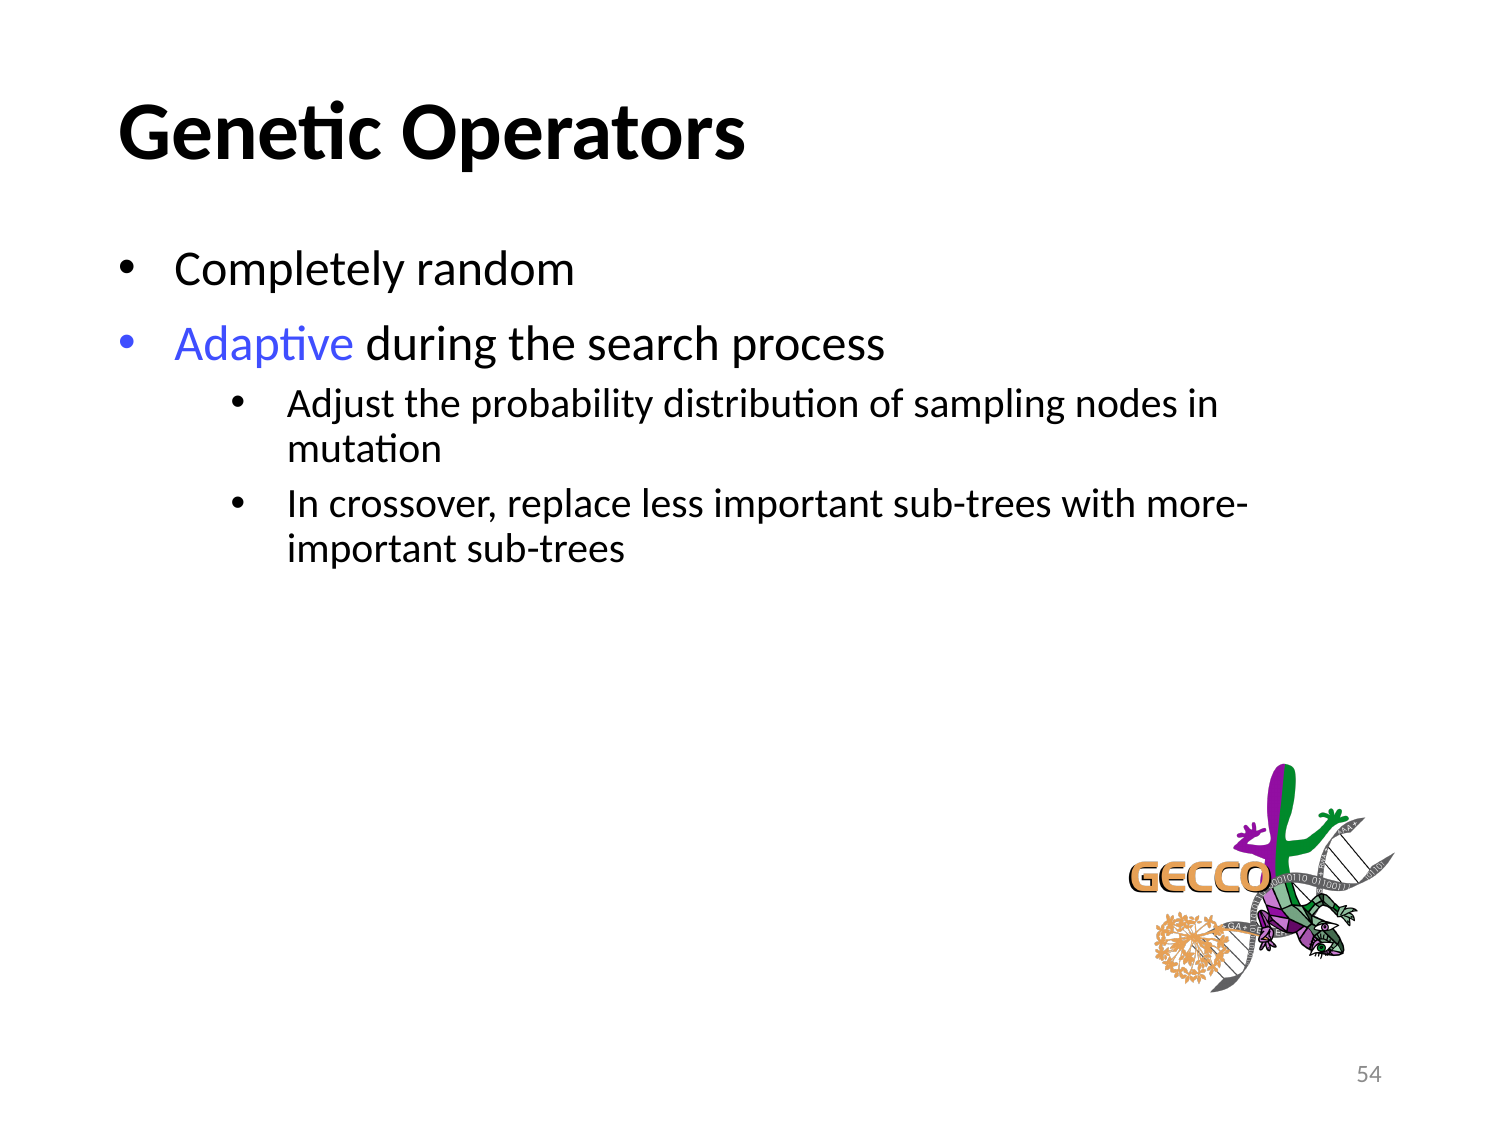

# Genetic Operators
Completely random
Adaptive during the search process
Adjust the probability distribution of sampling nodes in mutation
In crossover, replace less important sub-trees with more-important sub-trees
54